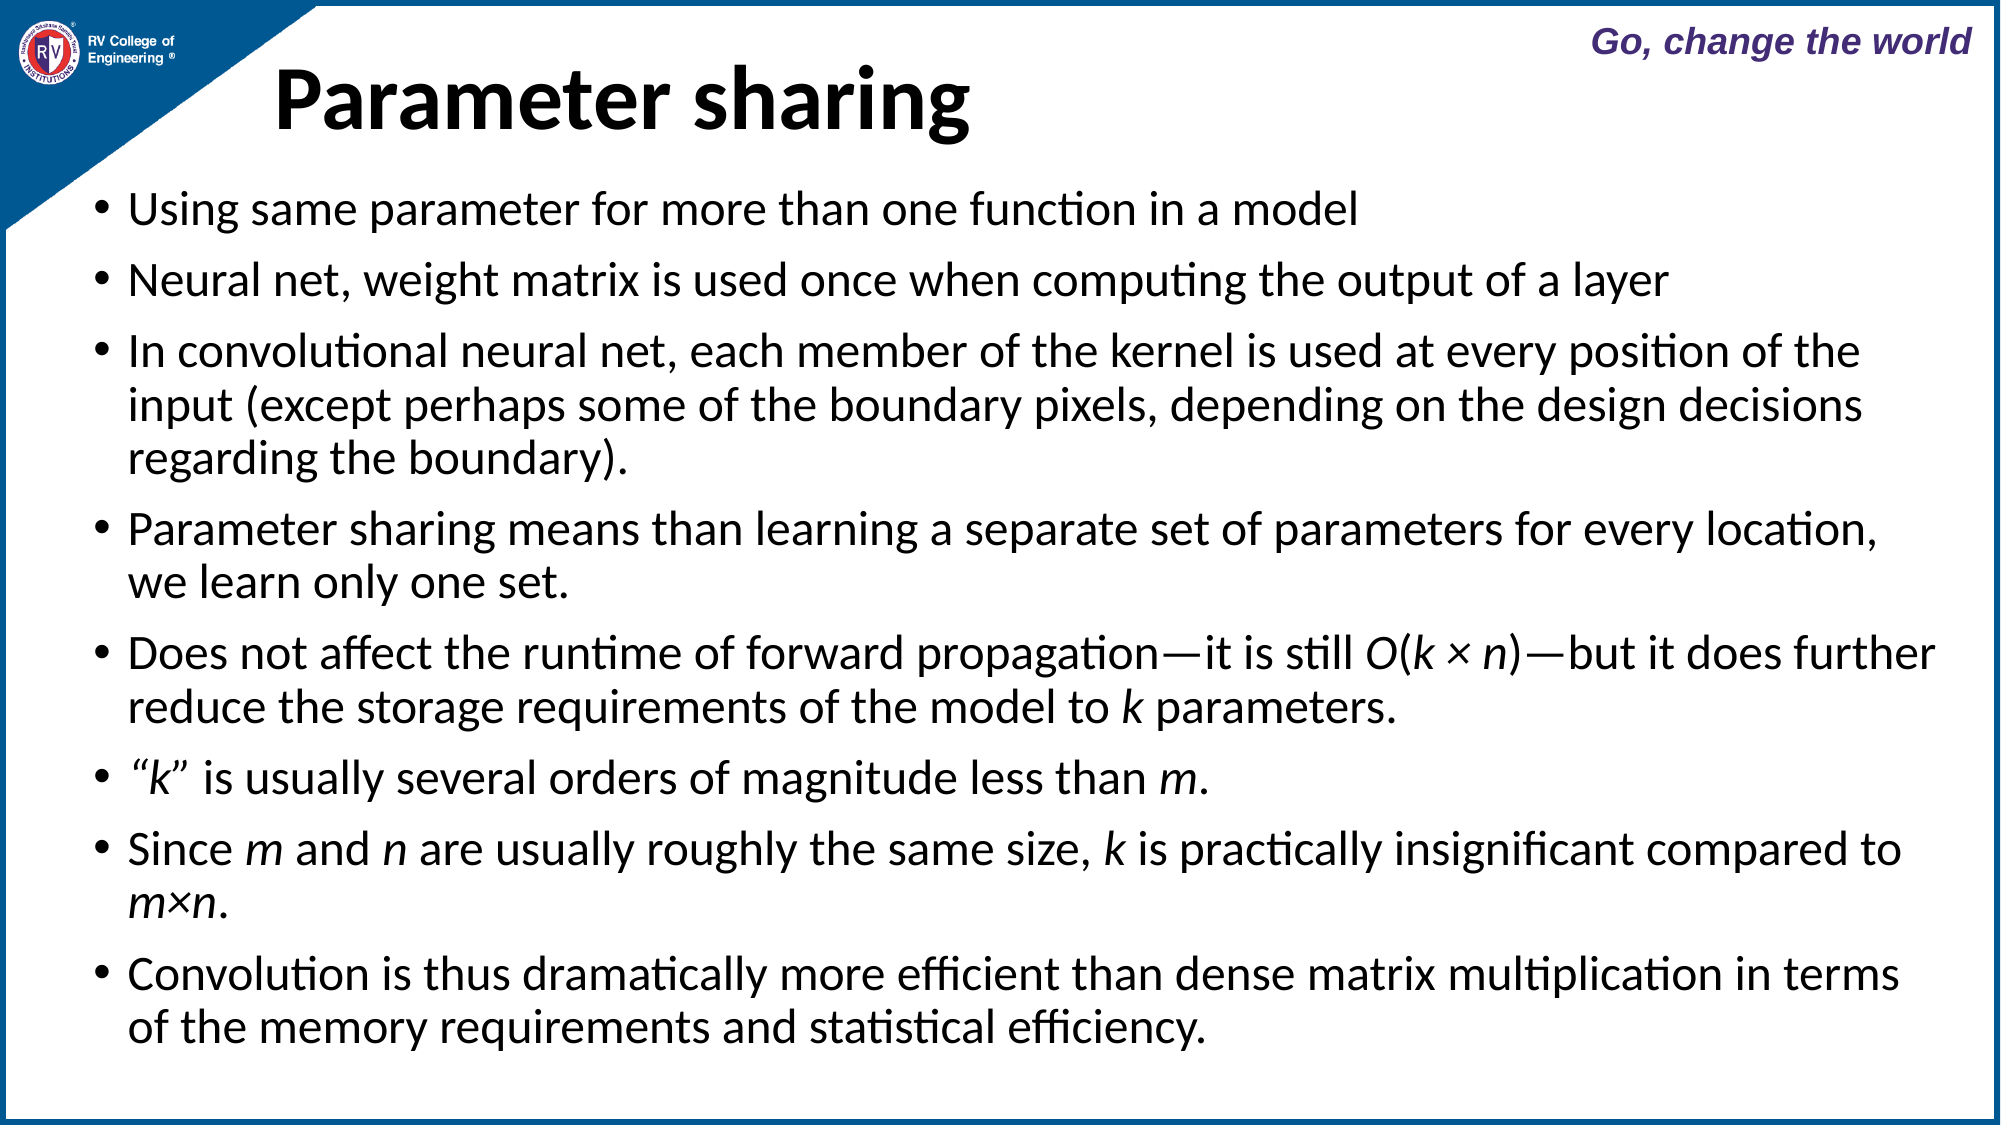

# Parameter sharing
Using same parameter for more than one function in a model
Neural net, weight matrix is used once when computing the output of a layer
In convolutional neural net, each member of the kernel is used at every position of the input (except perhaps some of the boundary pixels, depending on the design decisions regarding the boundary).
Parameter sharing means than learning a separate set of parameters for every location, we learn only one set.
Does not affect the runtime of forward propagation—it is still O(k × n)—but it does further reduce the storage requirements of the model to k parameters.
“k” is usually several orders of magnitude less than m.
Since m and n are usually roughly the same size, k is practically insignificant compared to m×n.
Convolution is thus dramatically more efficient than dense matrix multiplication in terms of the memory requirements and statistical efficiency.